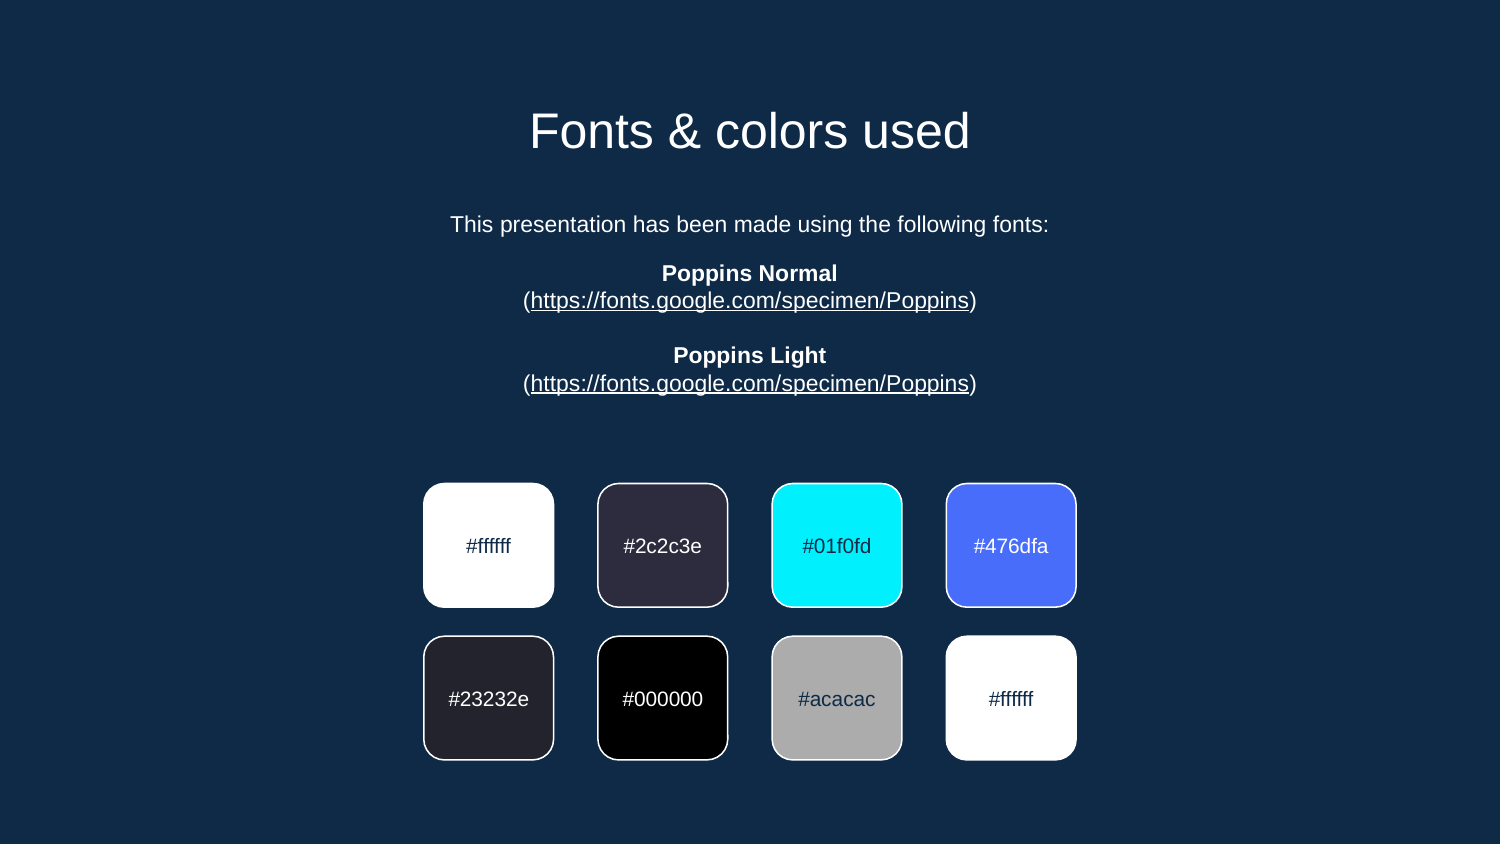

# Fonts & colors used
This presentation has been made using the following fonts:
Poppins Normal
(https://fonts.google.com/specimen/Poppins)
Poppins Light
(https://fonts.google.com/specimen/Poppins)

#ffffff
#2c2c3e
#01f0fd
#476dfa

#23232e
#000000
#acacac
#ffffff